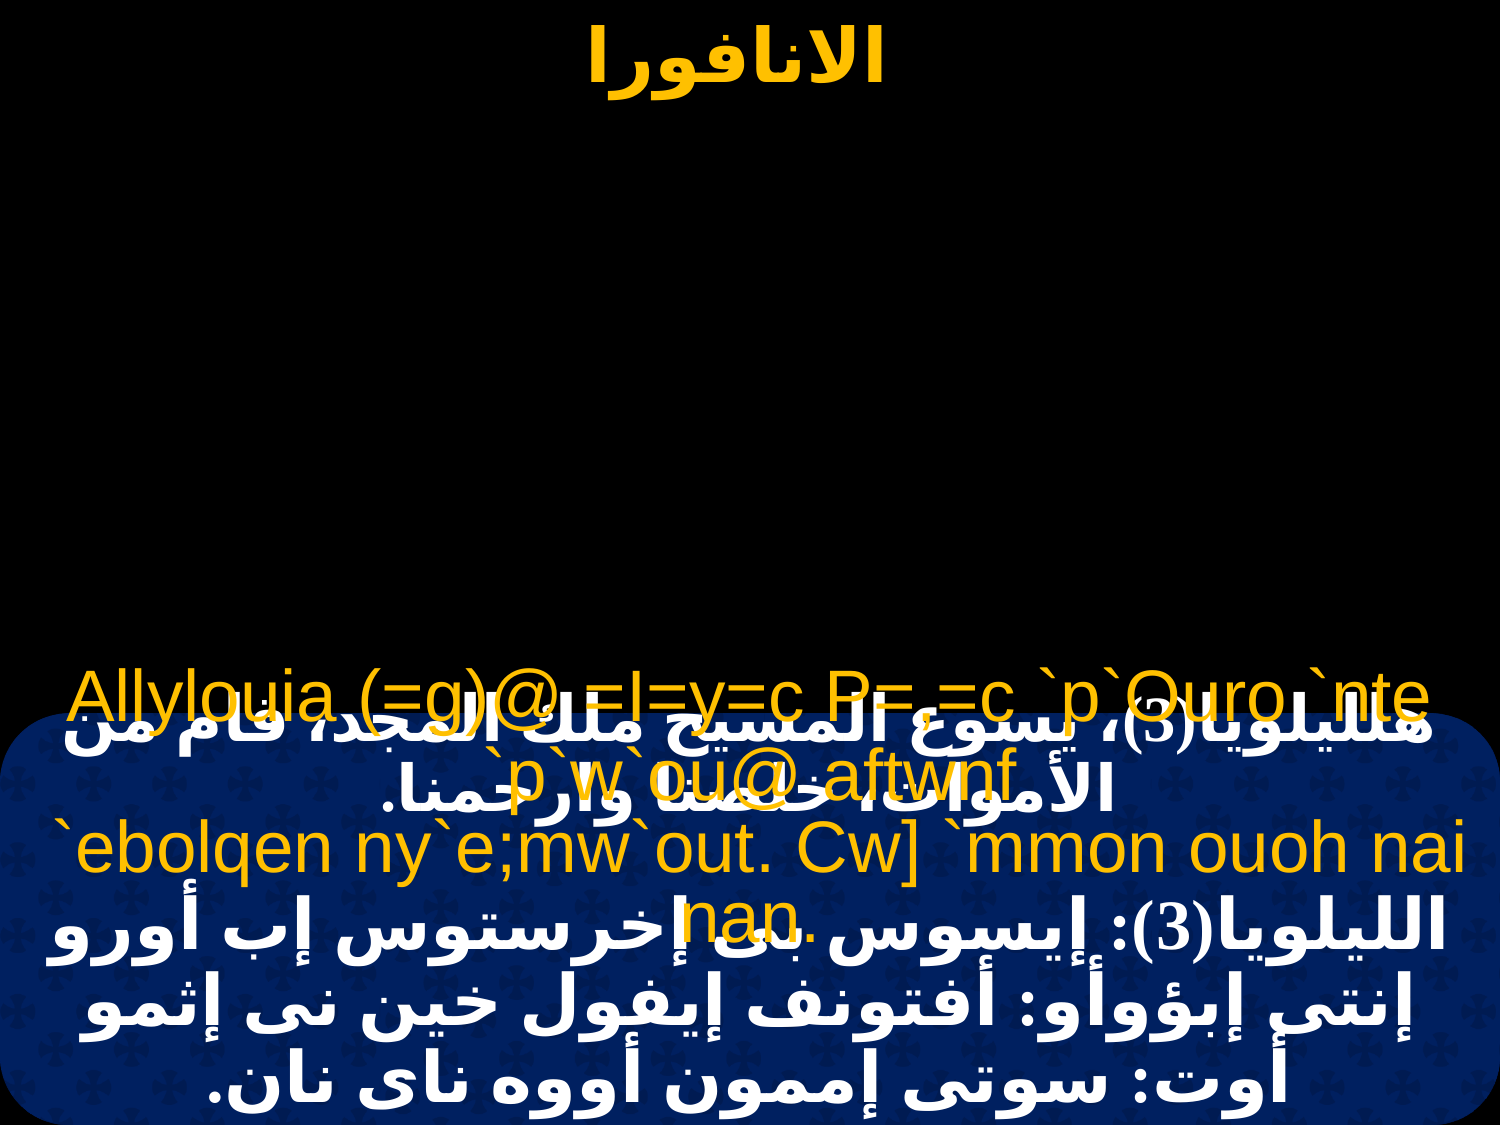

# هلليلويا(3)، يسوع المسيح ملك المجد، قام من الأموات، خلصنا وارحمنا.
Allylouia (=g)@ =I=y=c P=,=c `p`Ouro `nte `p`w`ou@ aftwnf
 `ebolqen ny`e;mw`out. Cw] `mmon ouoh nai nan.
الليلويا(3): إيسوس بى إخرستوس إب أورو إنتى إبؤوأو: أفتونف إيفول خين نى إثمو أوت: سوتى إممون أووه ناى نان.